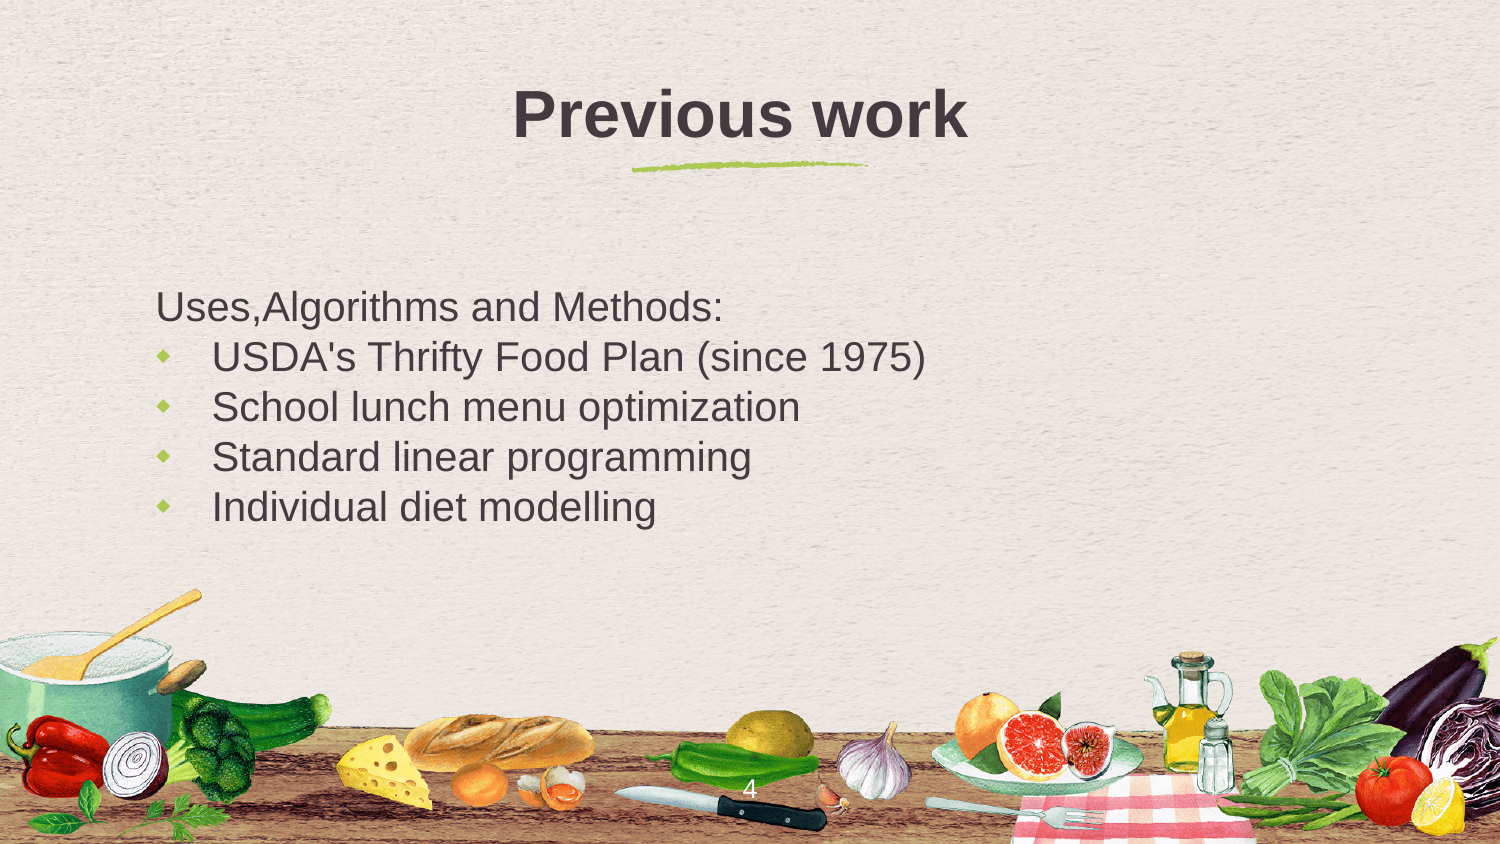

# Previous work

Uses,Algorithms and Methods:
USDA's Thrifty Food Plan (since 1975)
School lunch menu optimization
Standard linear programming
Individual diet modelling
4